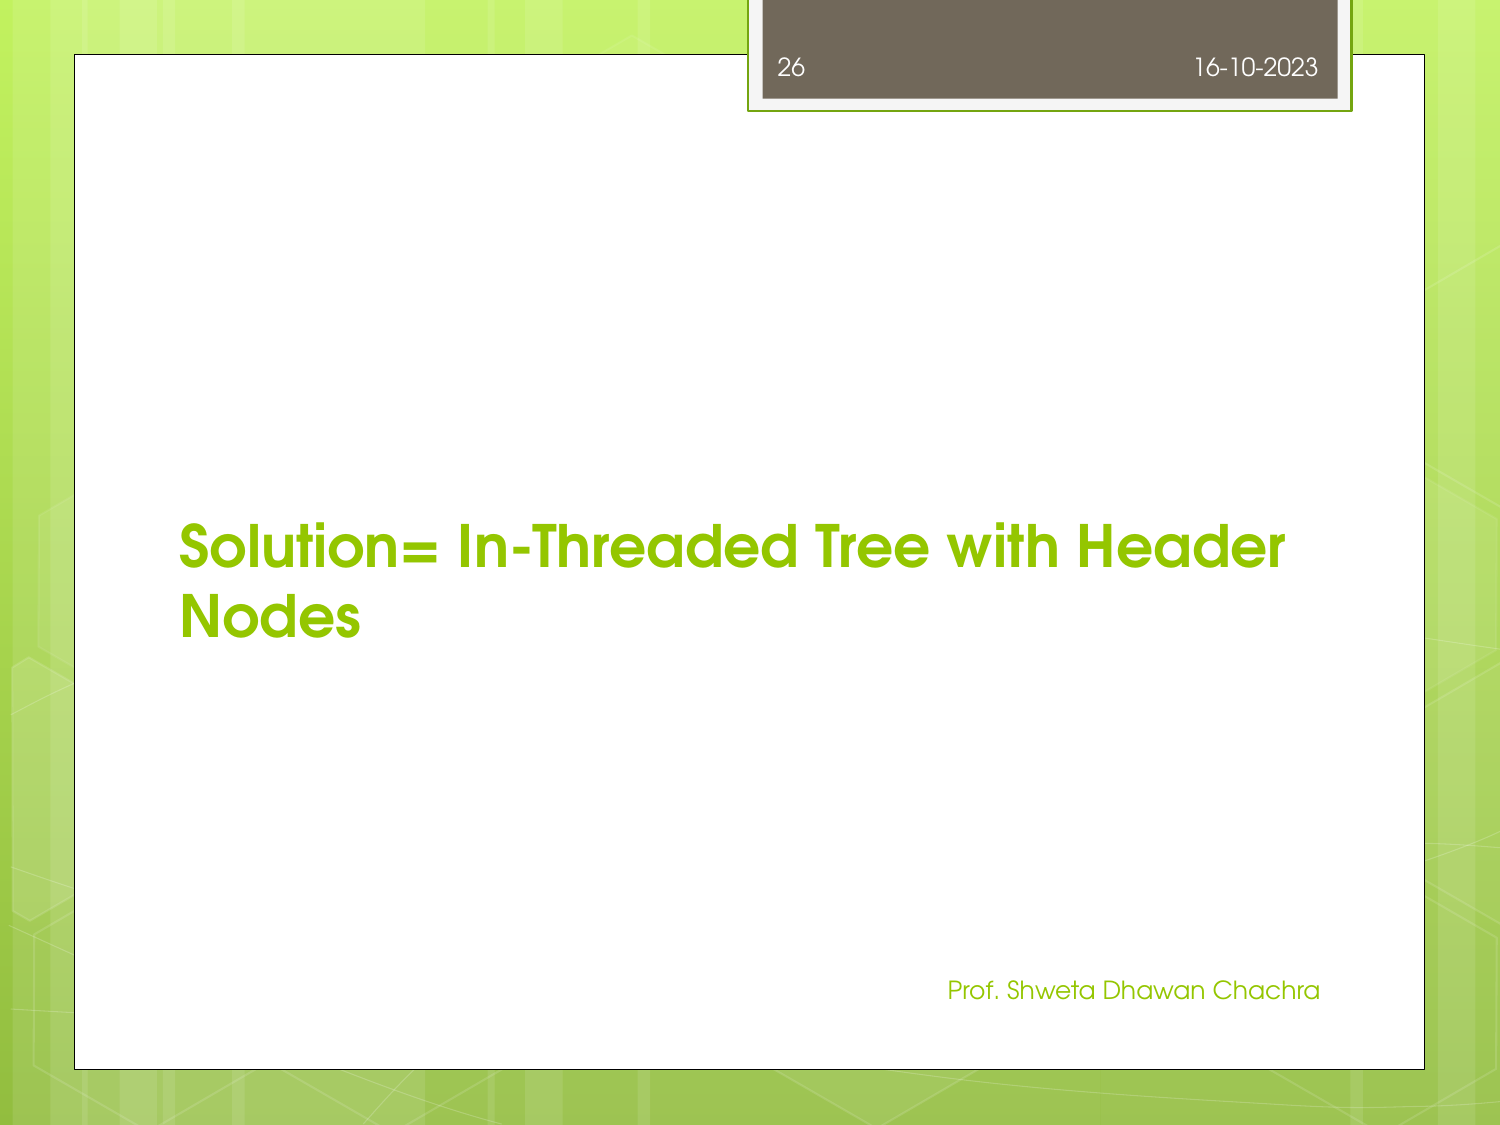

26
16-10-2023
# Solution= In-Threaded Tree with Header Nodes
Prof. Shweta Dhawan Chachra